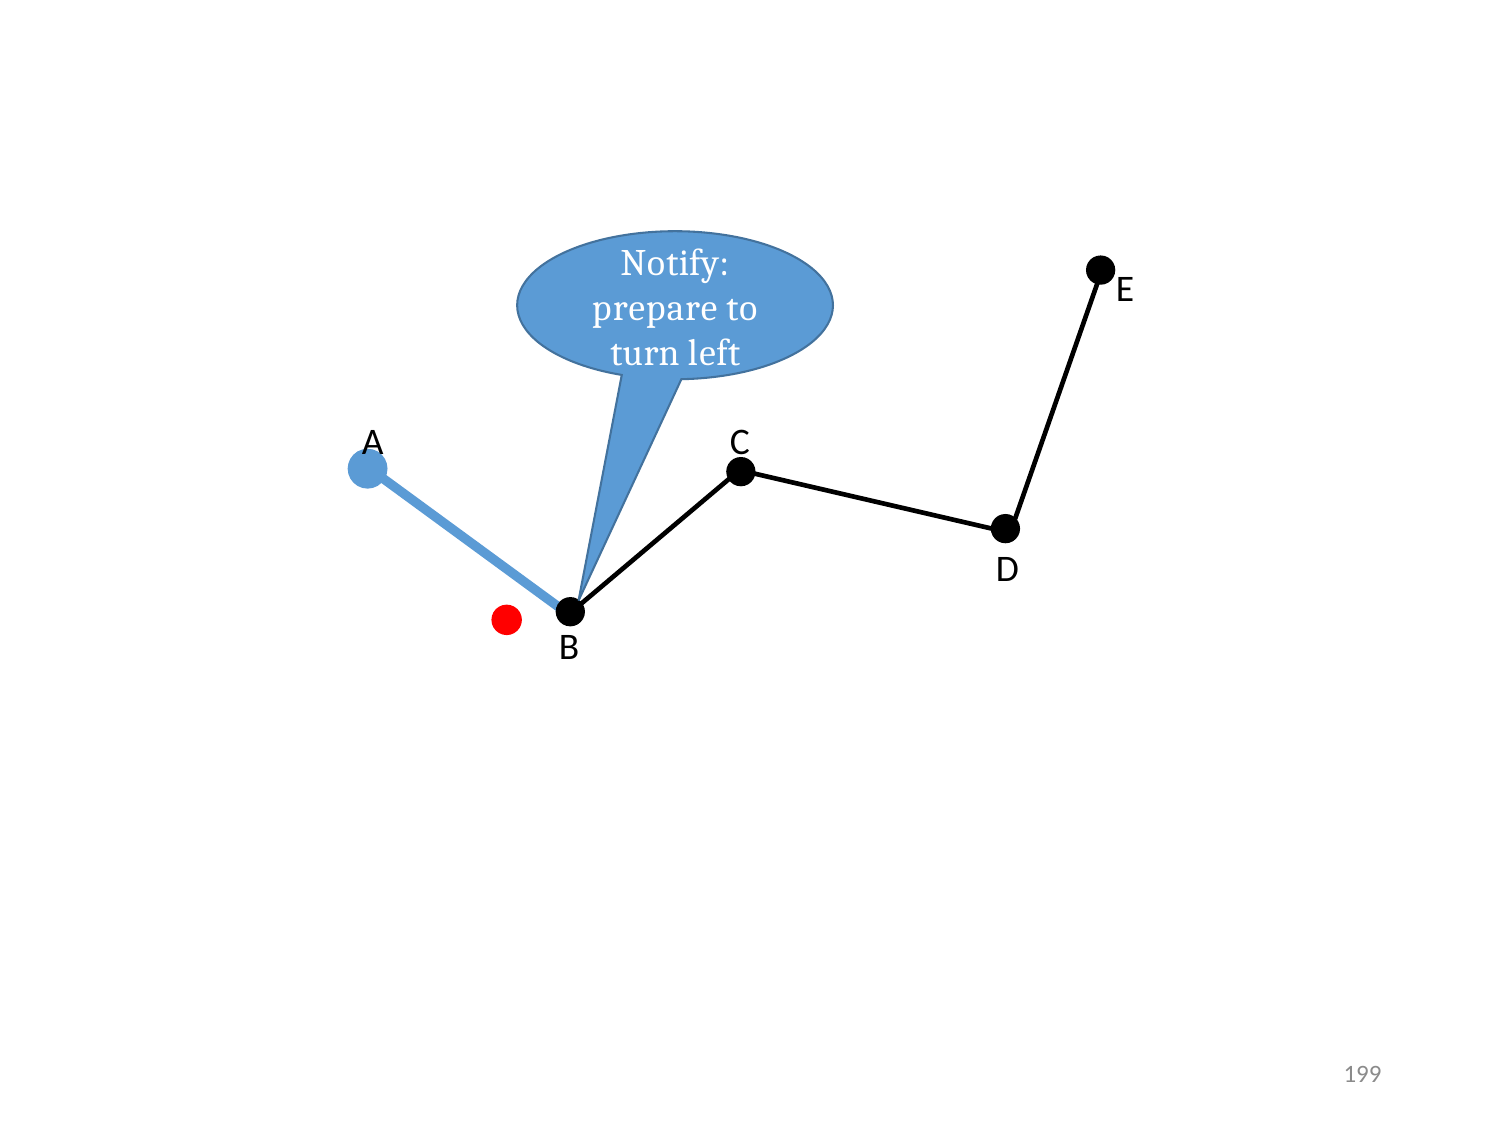

Notify: prepare to turn left
E

A
C

D

B
199